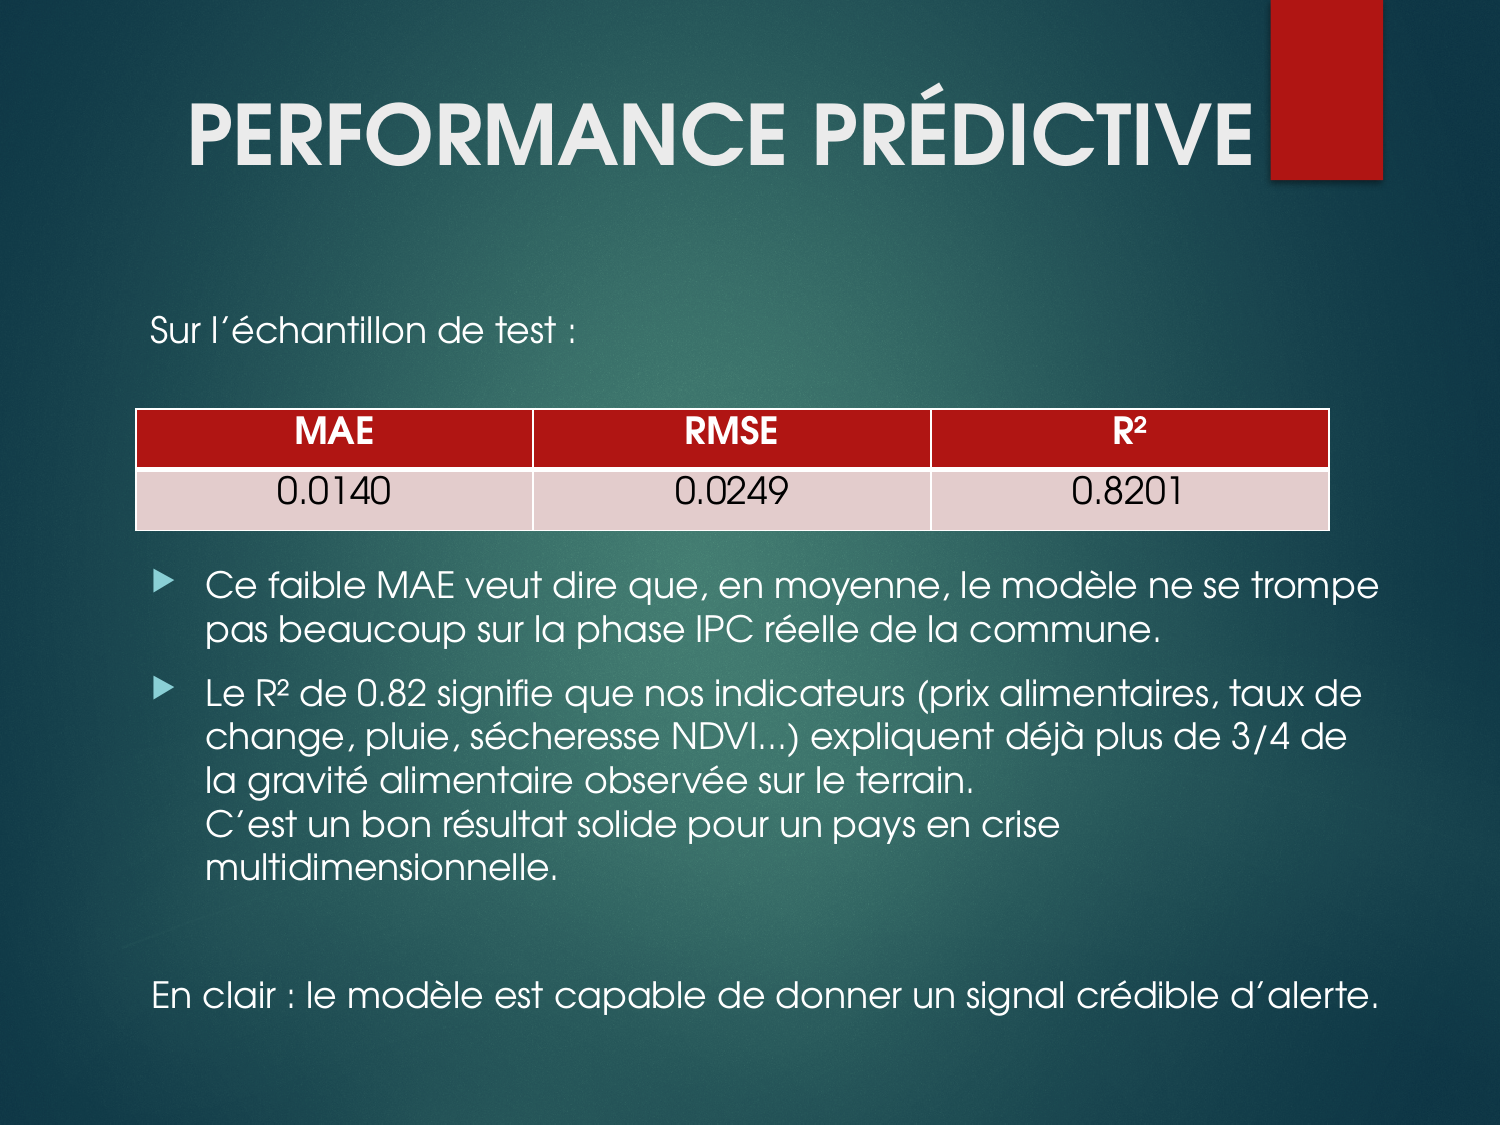

# PERFORMANCE PRÉDICTIVE
Sur l’échantillon de test :

Ce faible MAE veut dire que, en moyenne, le modèle ne se trompe pas beaucoup sur la phase IPC réelle de la commune.
Le R² de 0.82 signifie que nos indicateurs (prix alimentaires, taux de change, pluie, sécheresse NDVI...) expliquent déjà plus de 3/4 de la gravité alimentaire observée sur le terrain.
C’est un bon résultat solide pour un pays en crise multidimensionnelle.

En clair : le modèle est capable de donner un signal crédible d’alerte.

| MAE | RMSE | R² |
| --- | --- | --- |
| 0.0140 | 0.0249 | 0.8201 |